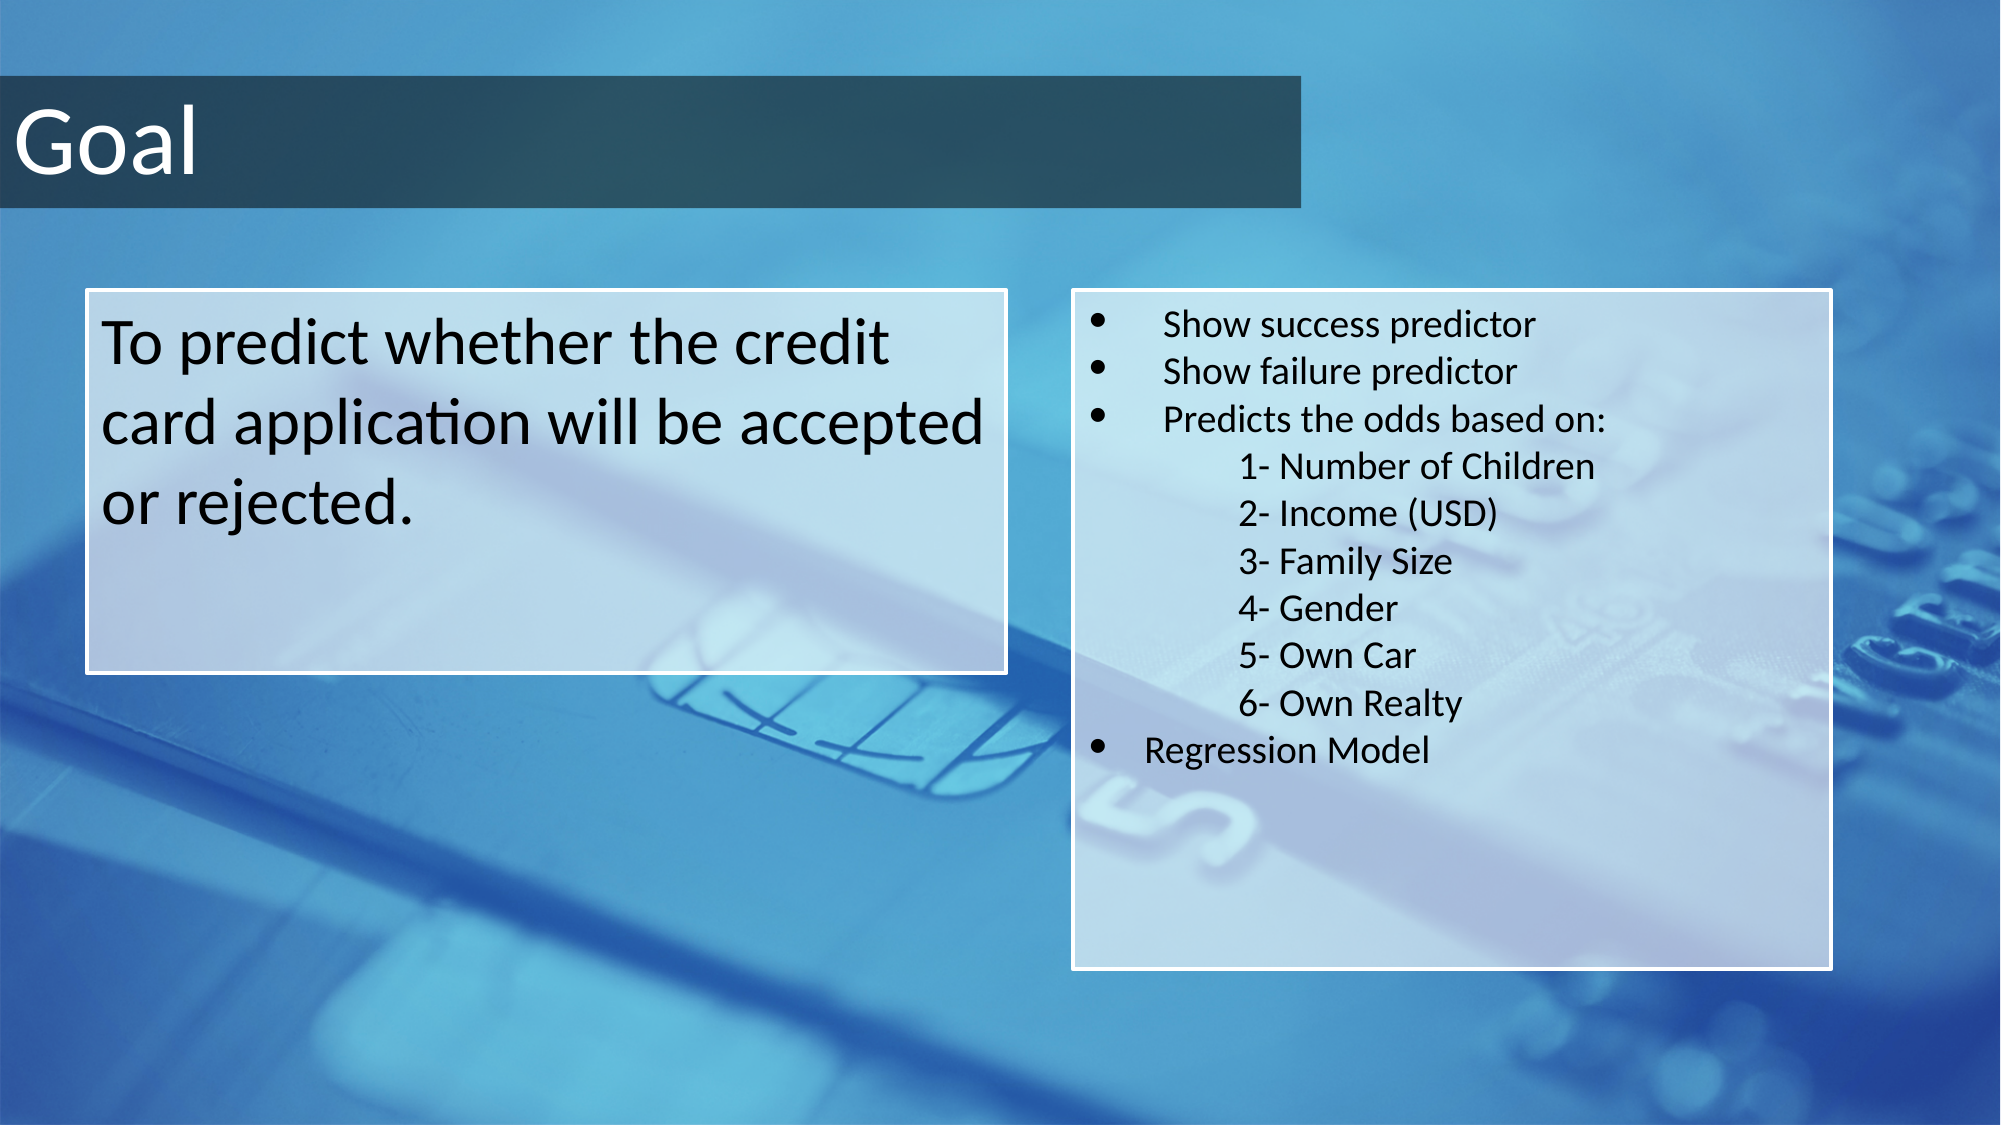

# Goal
To predict whether the credit card application will be accepted or rejected.
Show success predictor
Show failure predictor
Predicts the odds based on:
	1- Number of Children
	2- Income (USD)
	3- Family Size
	4- Gender
	5- Own Car
	6- Own Realty
Regression Model